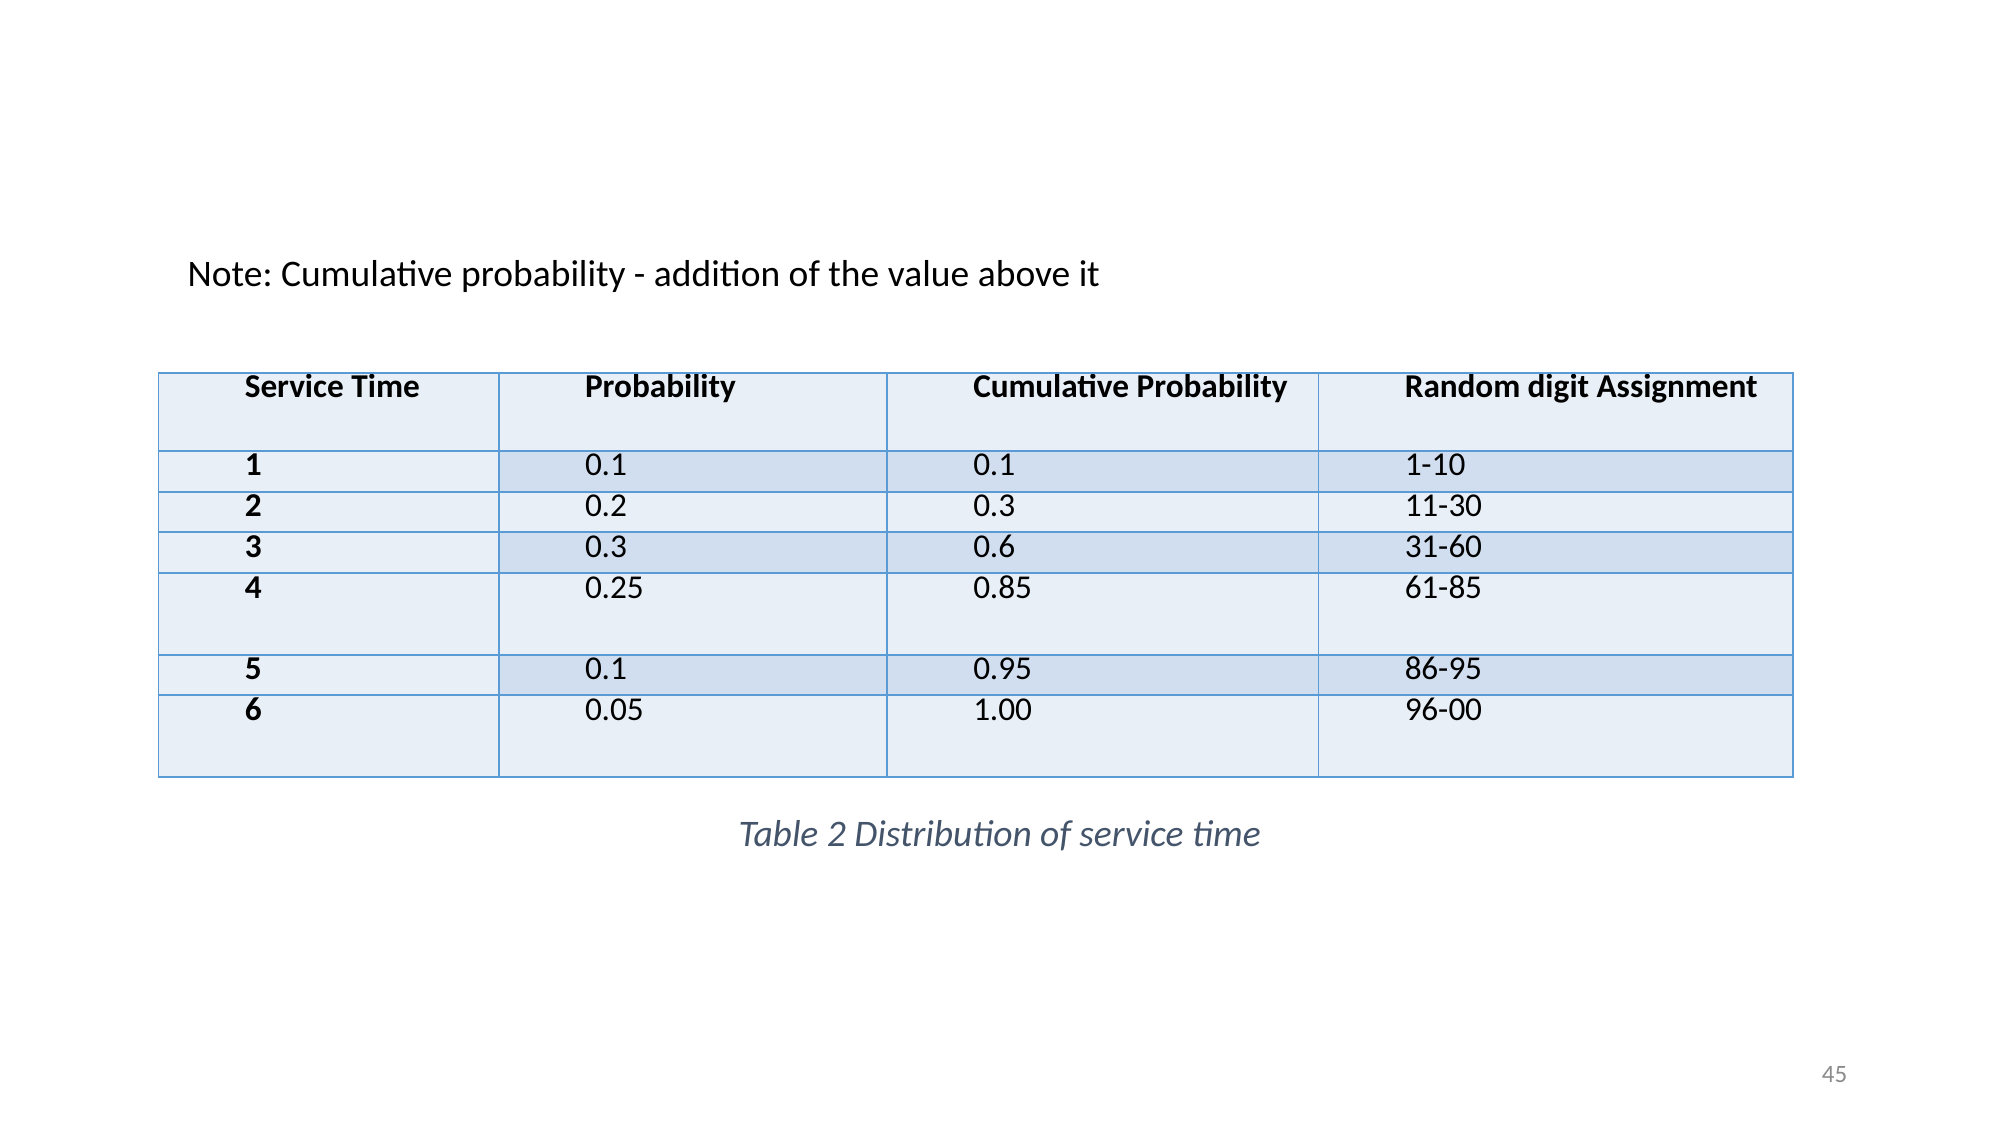

Note: Cumulative probability - addition of the value above it

| Service Time | Probability | Cumulative Probability | Random digit Assignment |
| --- | --- | --- | --- |
| 1 | 0.1 | 0.1 | 1-10 |
| 2 | 0.2 | 0.3 | 11-30 |
| 3 | 0.3 | 0.6 | 31-60 |
| 4 | 0.25 | 0.85 | 61-85 |
| 5 | 0.1 | 0.95 | 86-95 |
| 6 | 0.05 | 1.00 | 96-00 |
Table 2 Distribution of service time
45